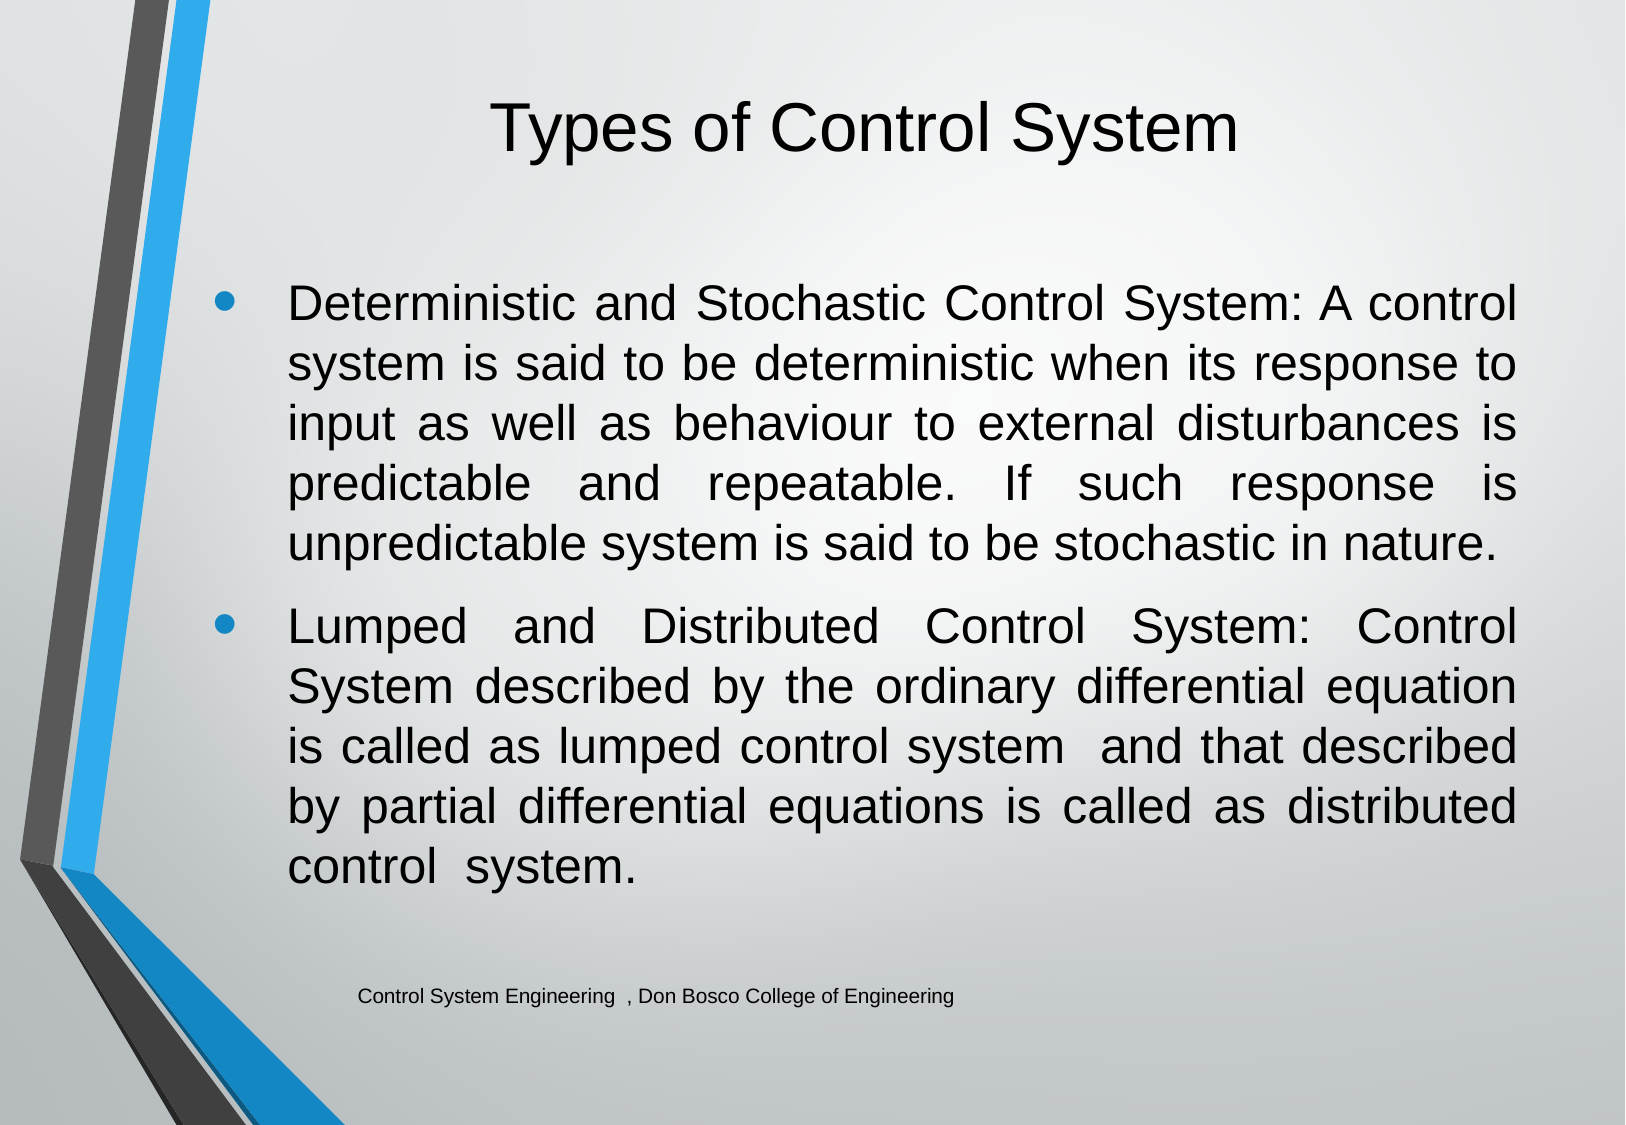

Types of Control System
Deterministic and Stochastic Control System: A control system is said to be deterministic when its response to input as well as behaviour to external disturbances is predictable and repeatable. If such response is unpredictable system is said to be stochastic in nature.
Lumped and Distributed Control System: Control System described by the ordinary differential equation is called as lumped control system  and that described by partial differential equations is called as distributed control  system.
Control System Engineering  , Don Bosco College of Engineering